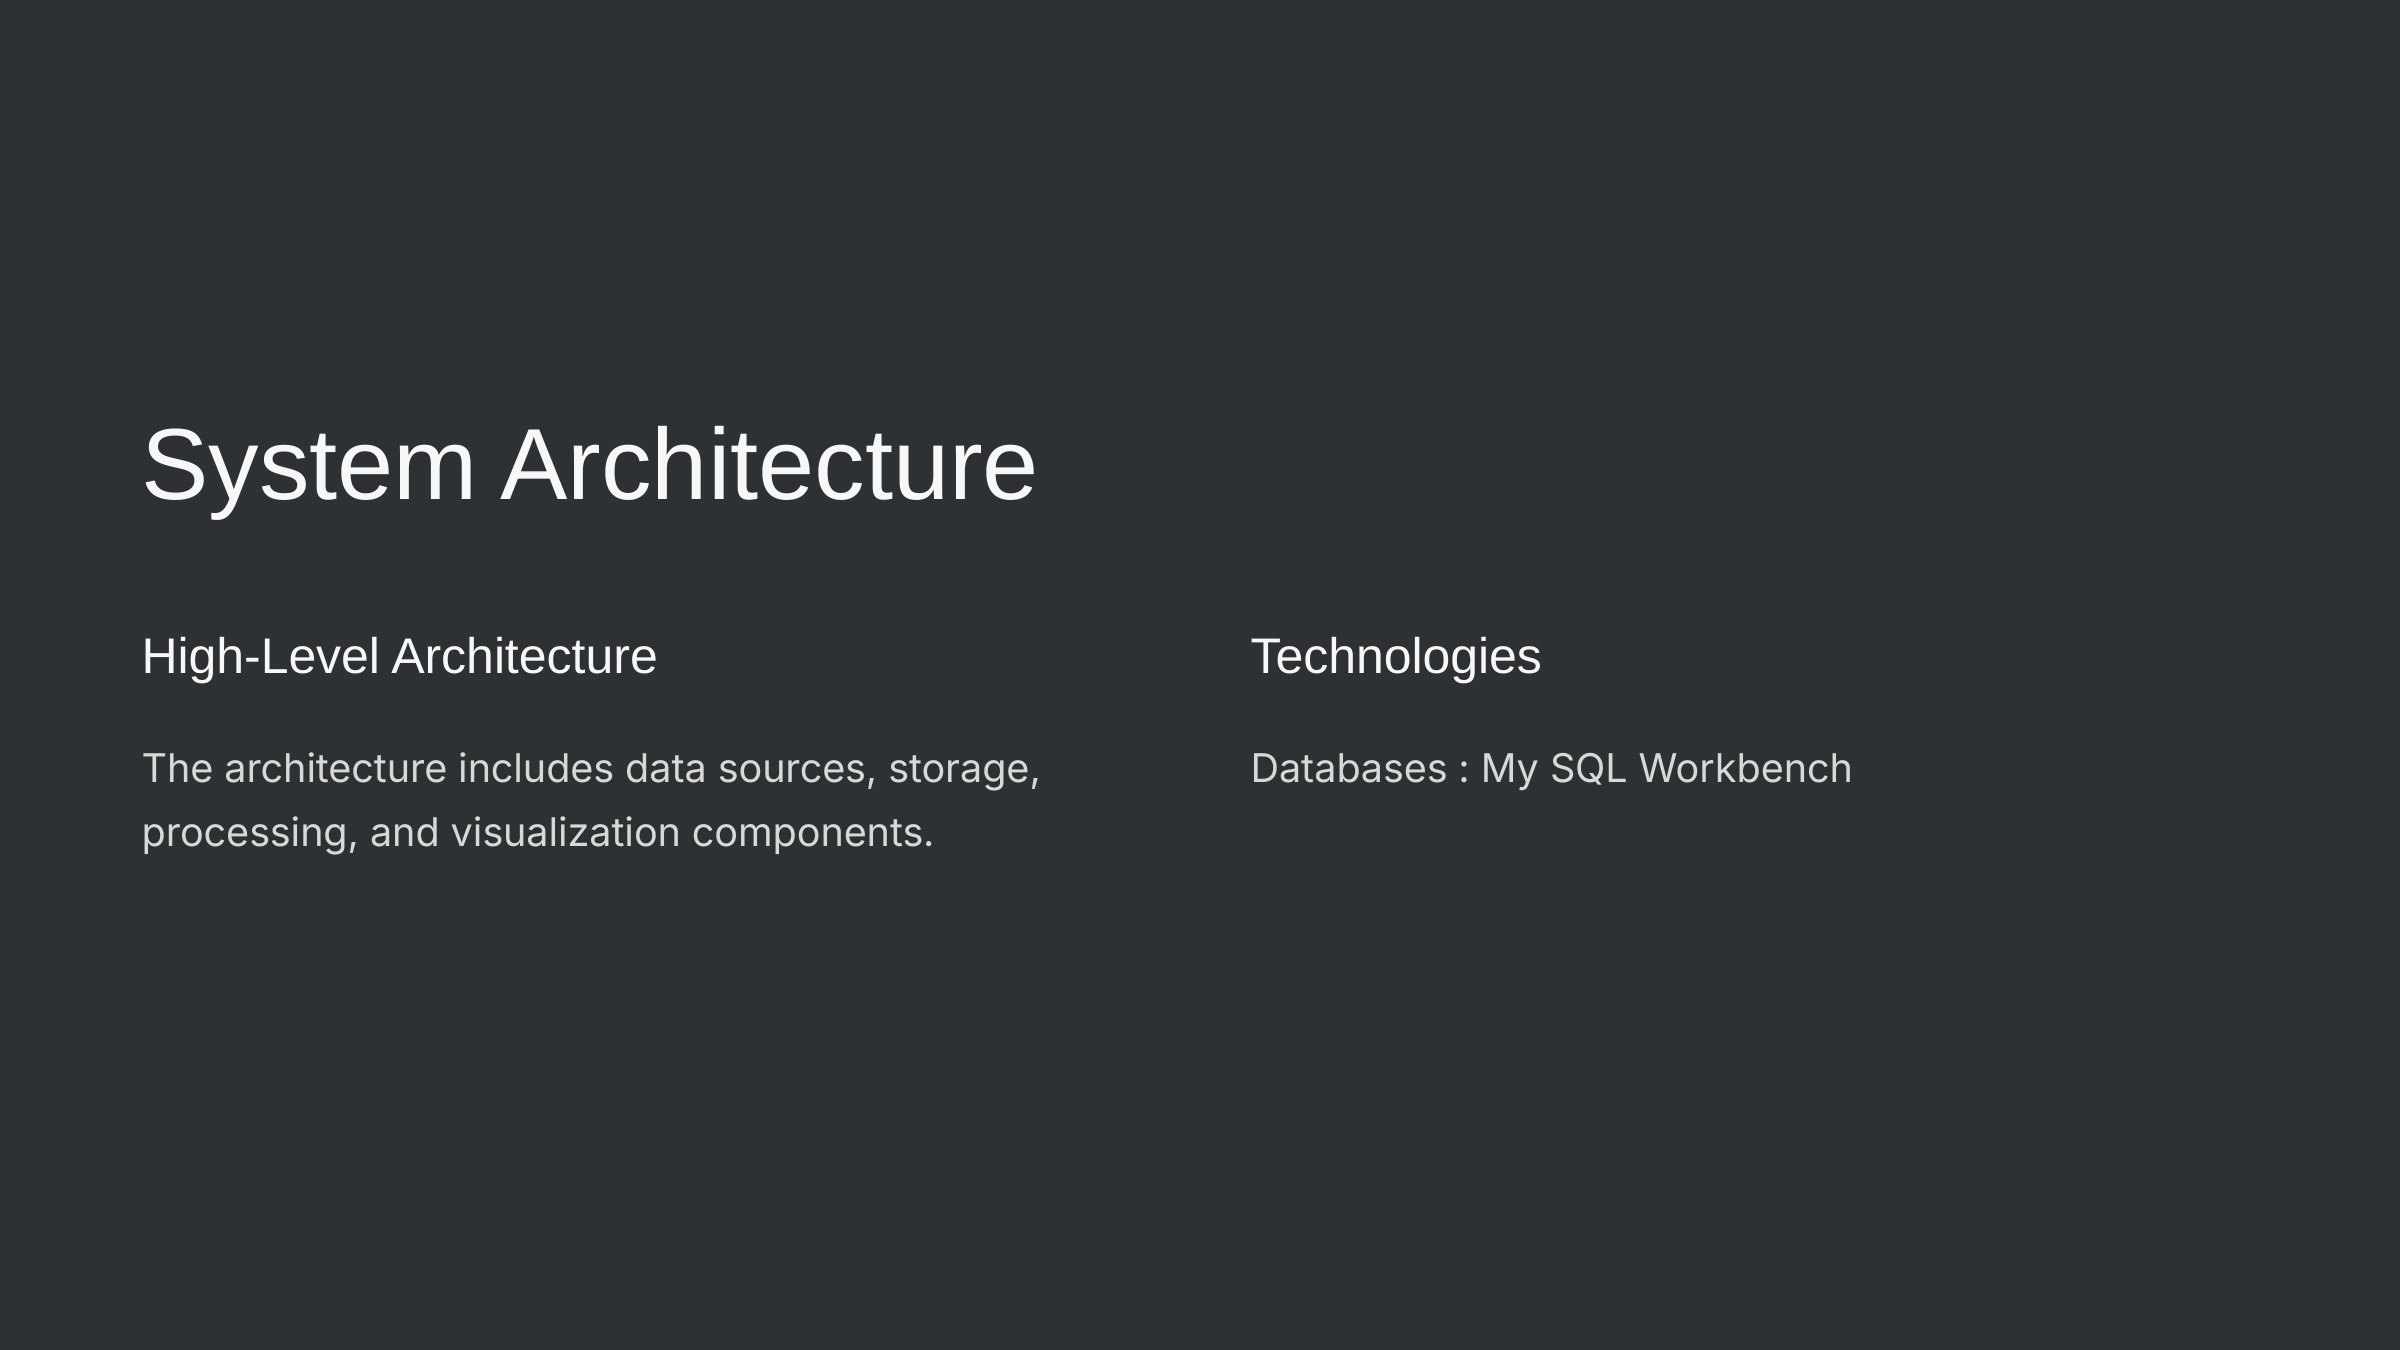

System Architecture
High-Level Architecture
Technologies
The architecture includes data sources, storage, processing, and visualization components.
Databases : My SQL Workbench